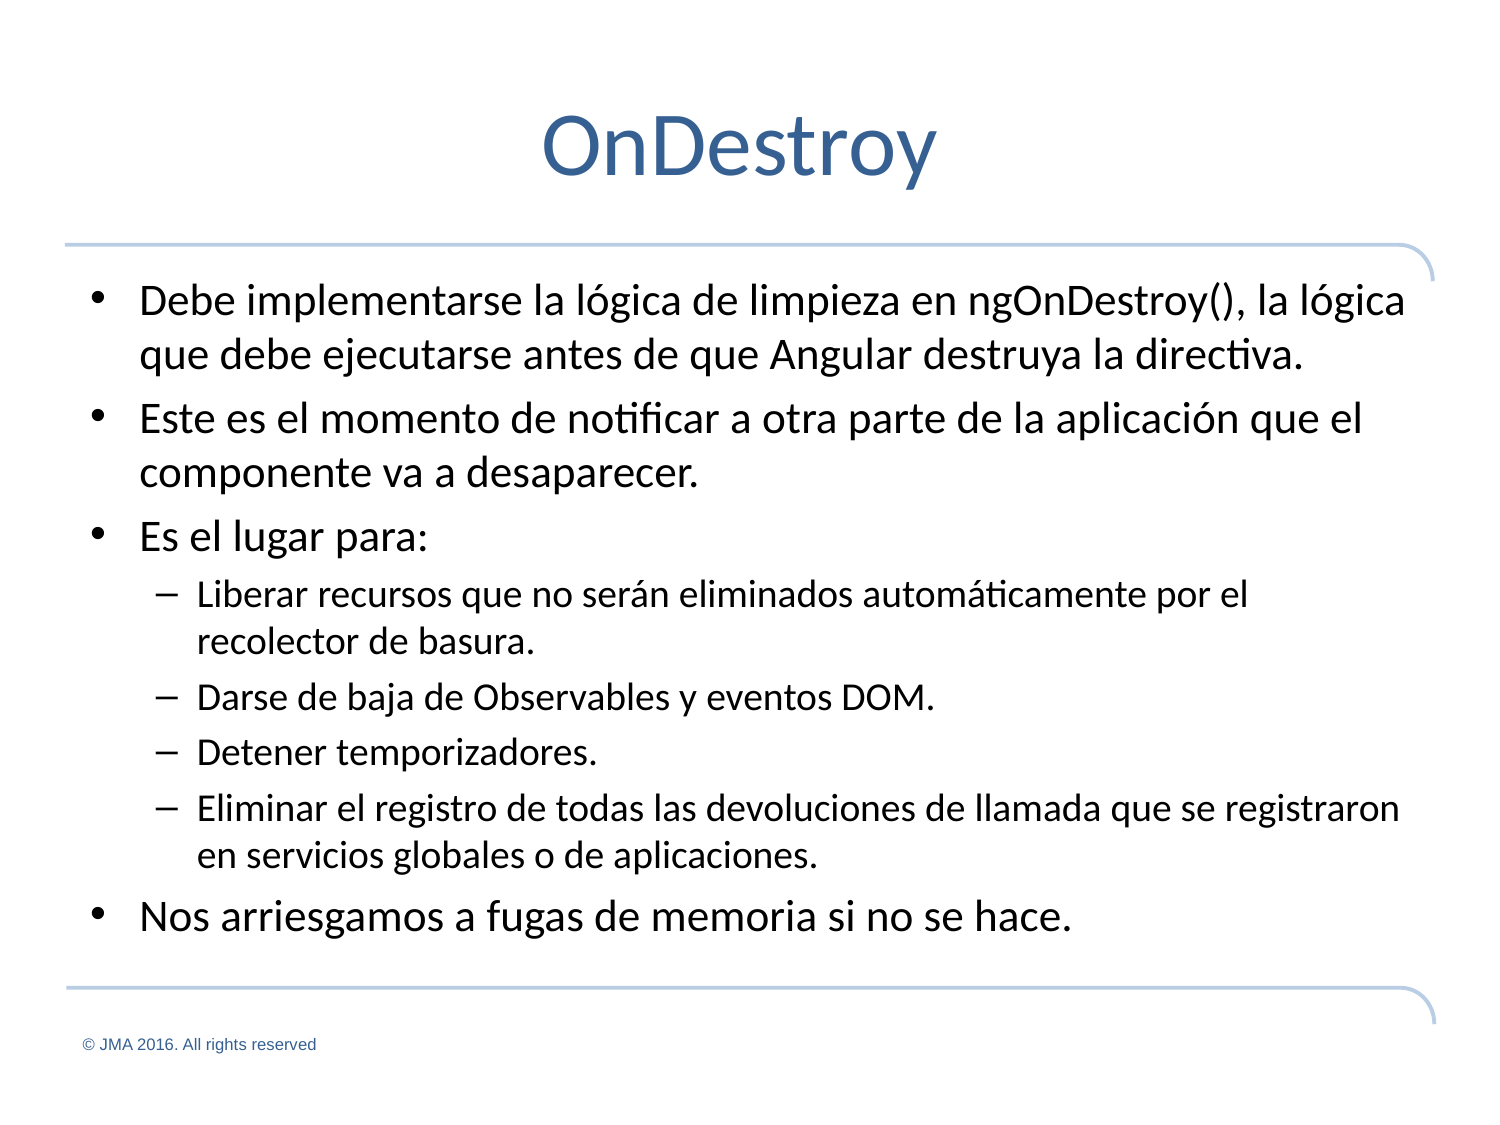

# OnDestroy
Debe implementarse la lógica de limpieza en ngOnDestroy(), la lógica que debe ejecutarse antes de que Angular destruya la directiva.
Este es el momento de notificar a otra parte de la aplicación que el componente va a desaparecer.
Es el lugar para:
Liberar recursos que no serán eliminados automáticamente por el recolector de basura.
Darse de baja de Observables y eventos DOM.
Detener temporizadores.
Eliminar el registro de todas las devoluciones de llamada que se registraron en servicios globales o de aplicaciones.
Nos arriesgamos a fugas de memoria si no se hace.